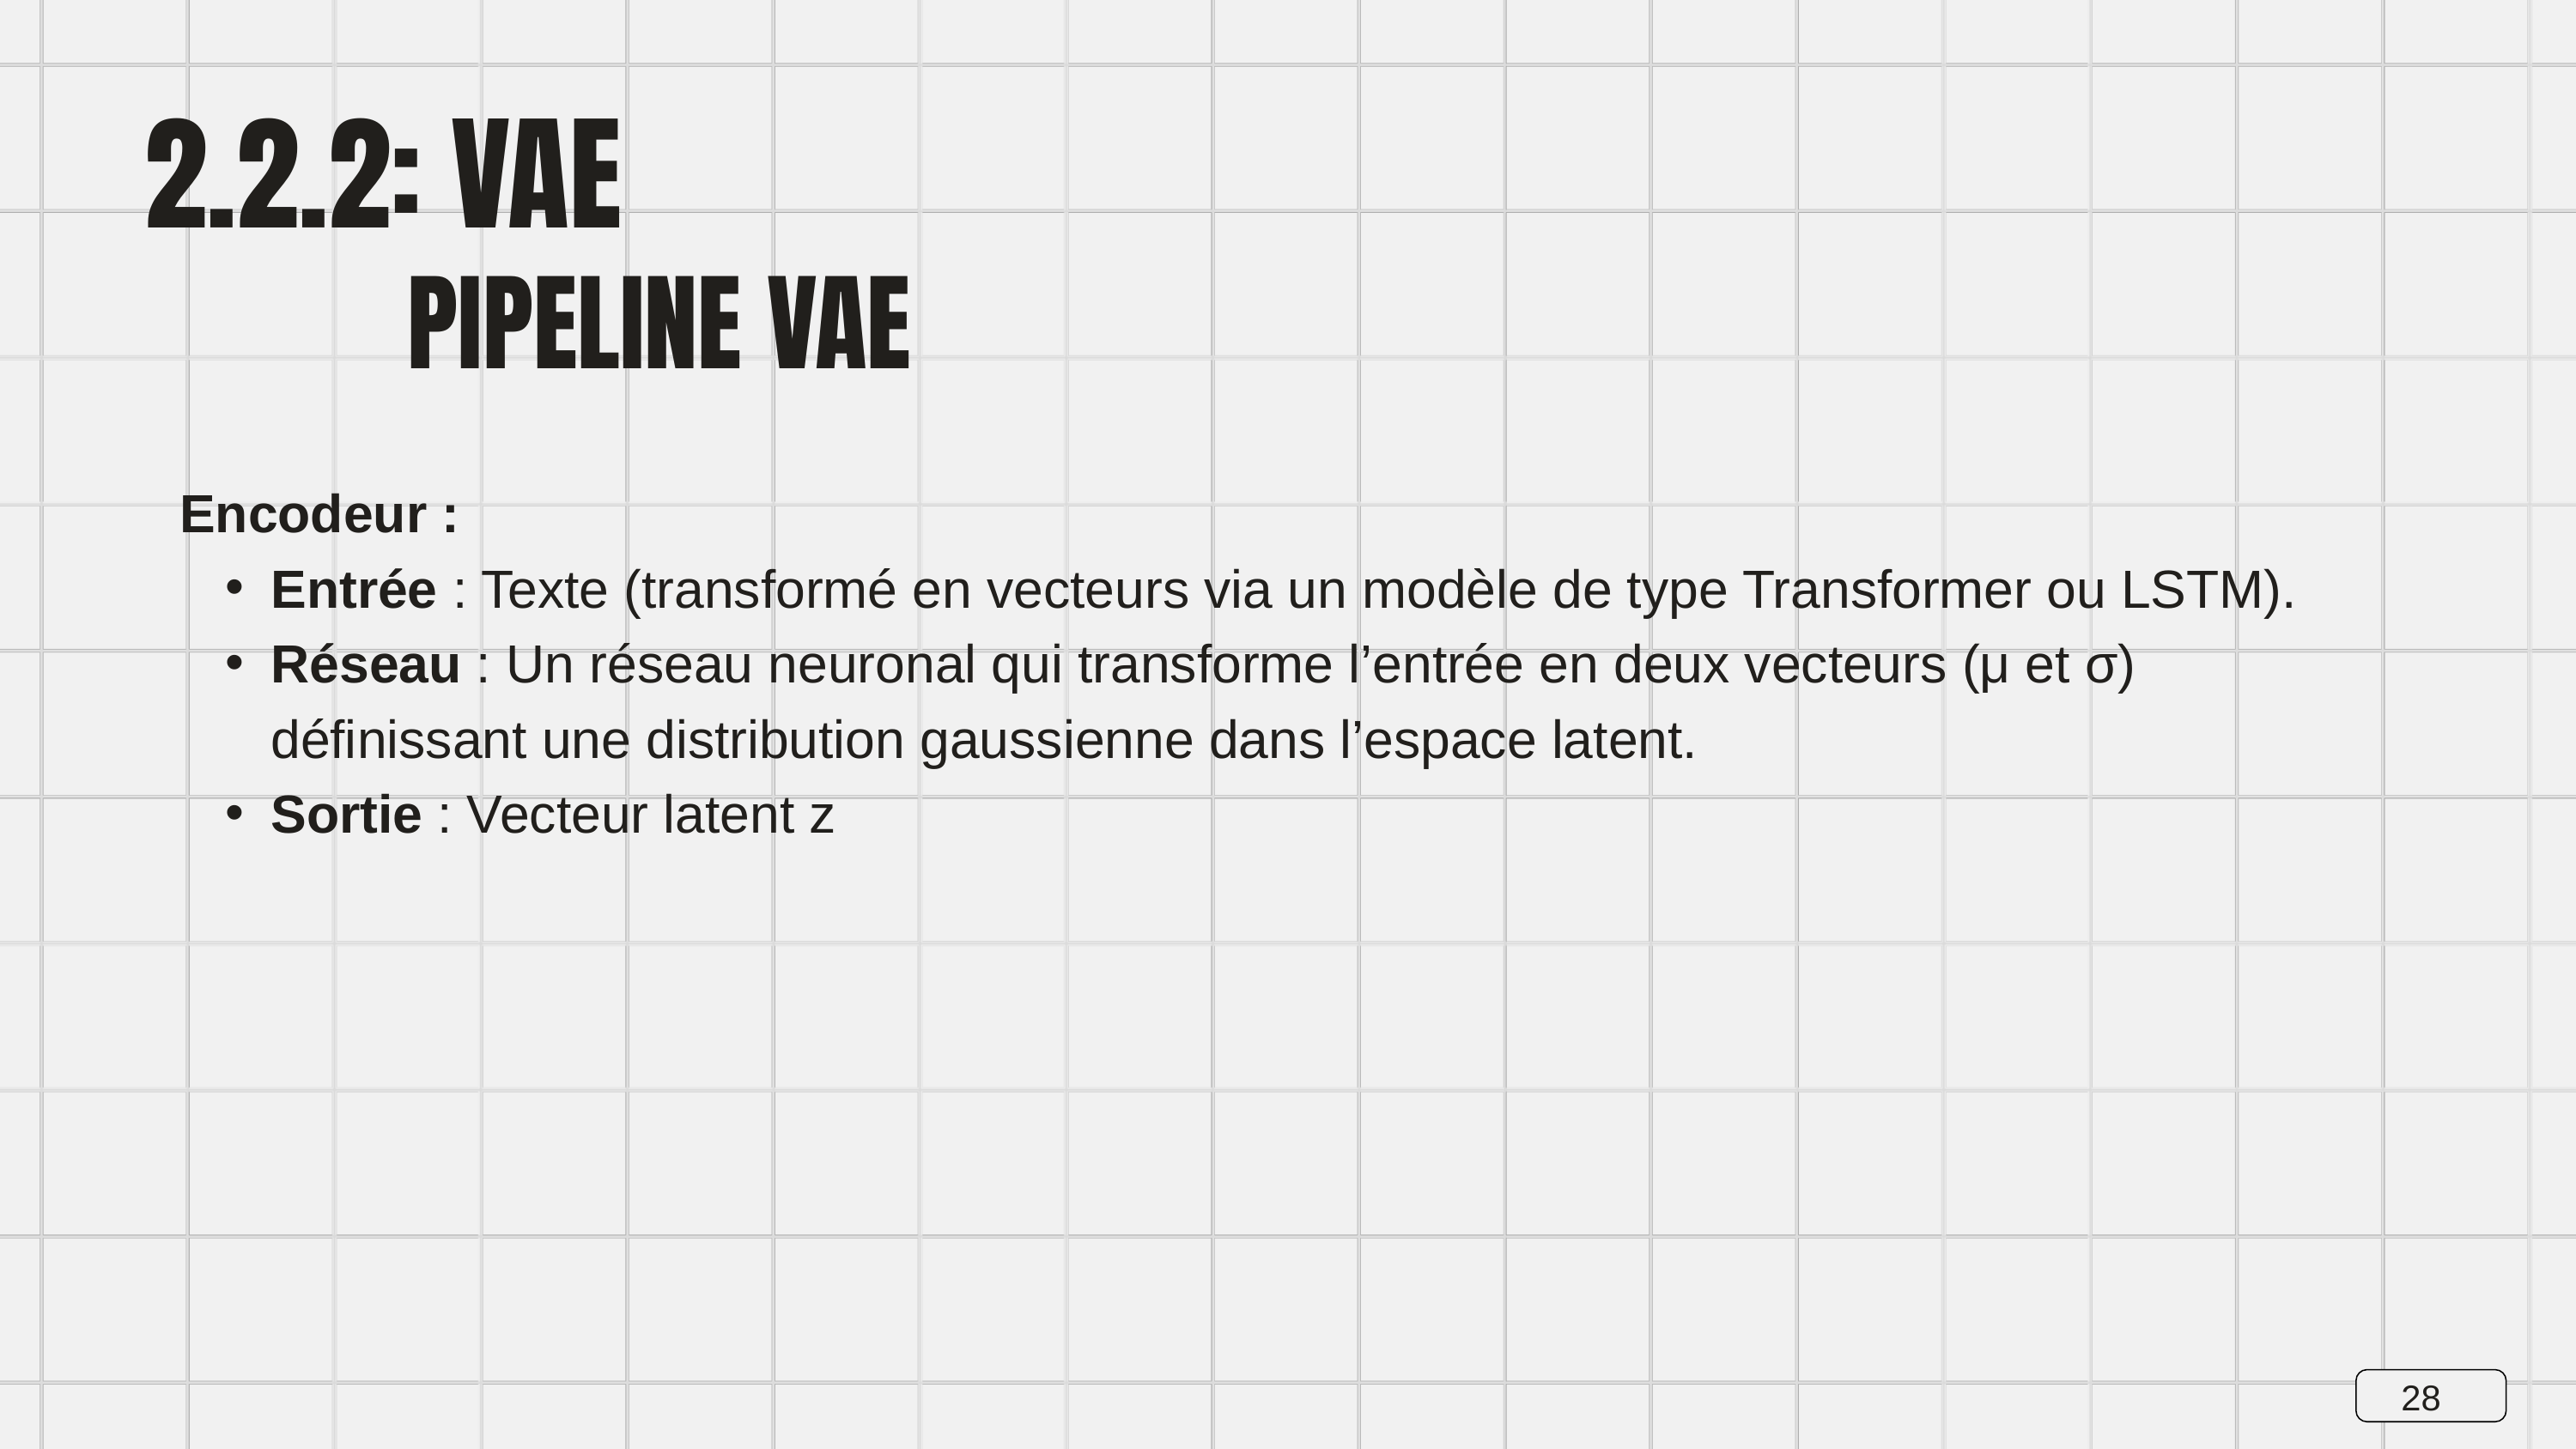

2.2.2: VAE
PIPELINE VAE
Encodeur :
Entrée : Texte (transformé en vecteurs via un modèle de type Transformer ou LSTM).
Réseau : Un réseau neuronal qui transforme l’entrée en deux vecteurs (μ et σ)  définissant une distribution gaussienne dans l’espace latent.
Sortie : Vecteur latent z

28